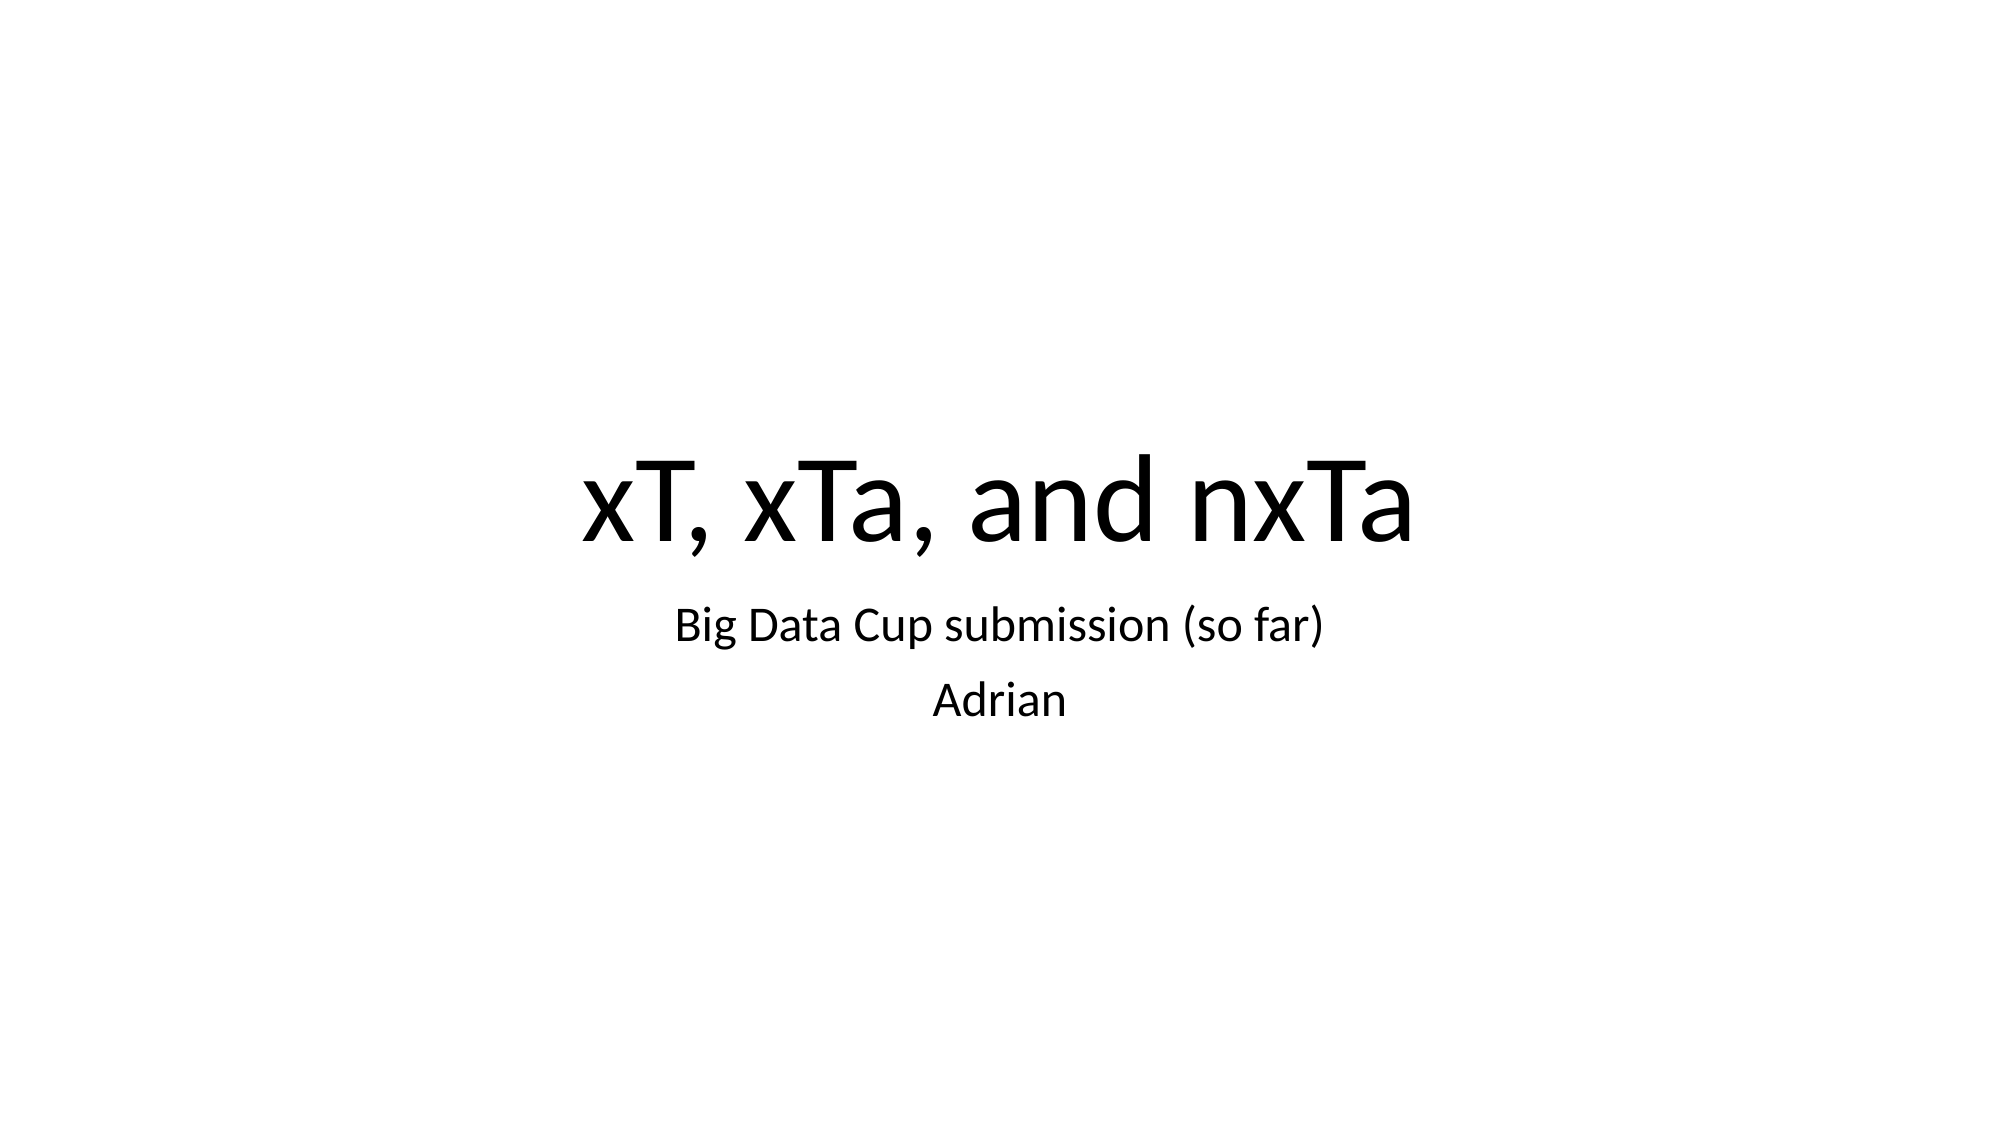

# xT, xTa, and nxTa
Big Data Cup submission (so far)
Adrian